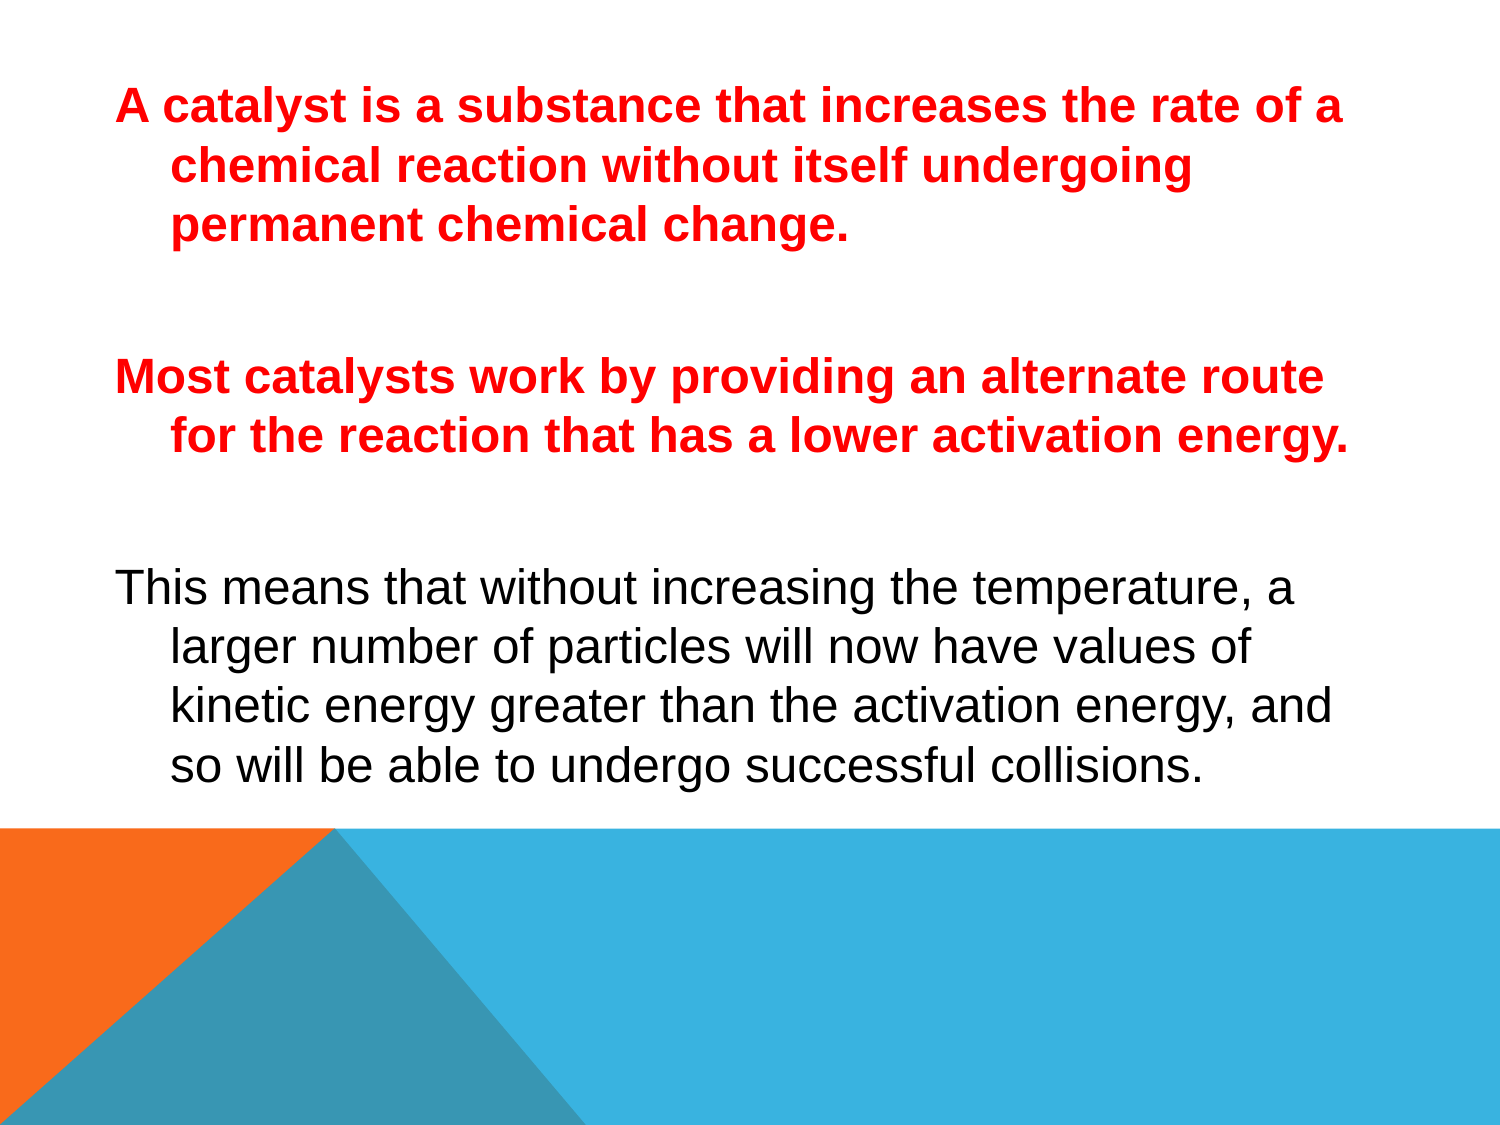

A catalyst is a substance that increases the rate of a chemical reaction without itself undergoing permanent chemical change.

Most catalysts work by providing an alternate route for the reaction that has a lower activation energy.

This means that without increasing the temperature, a larger number of particles will now have values of kinetic energy greater than the activation energy, and so will be able to undergo successful collisions.